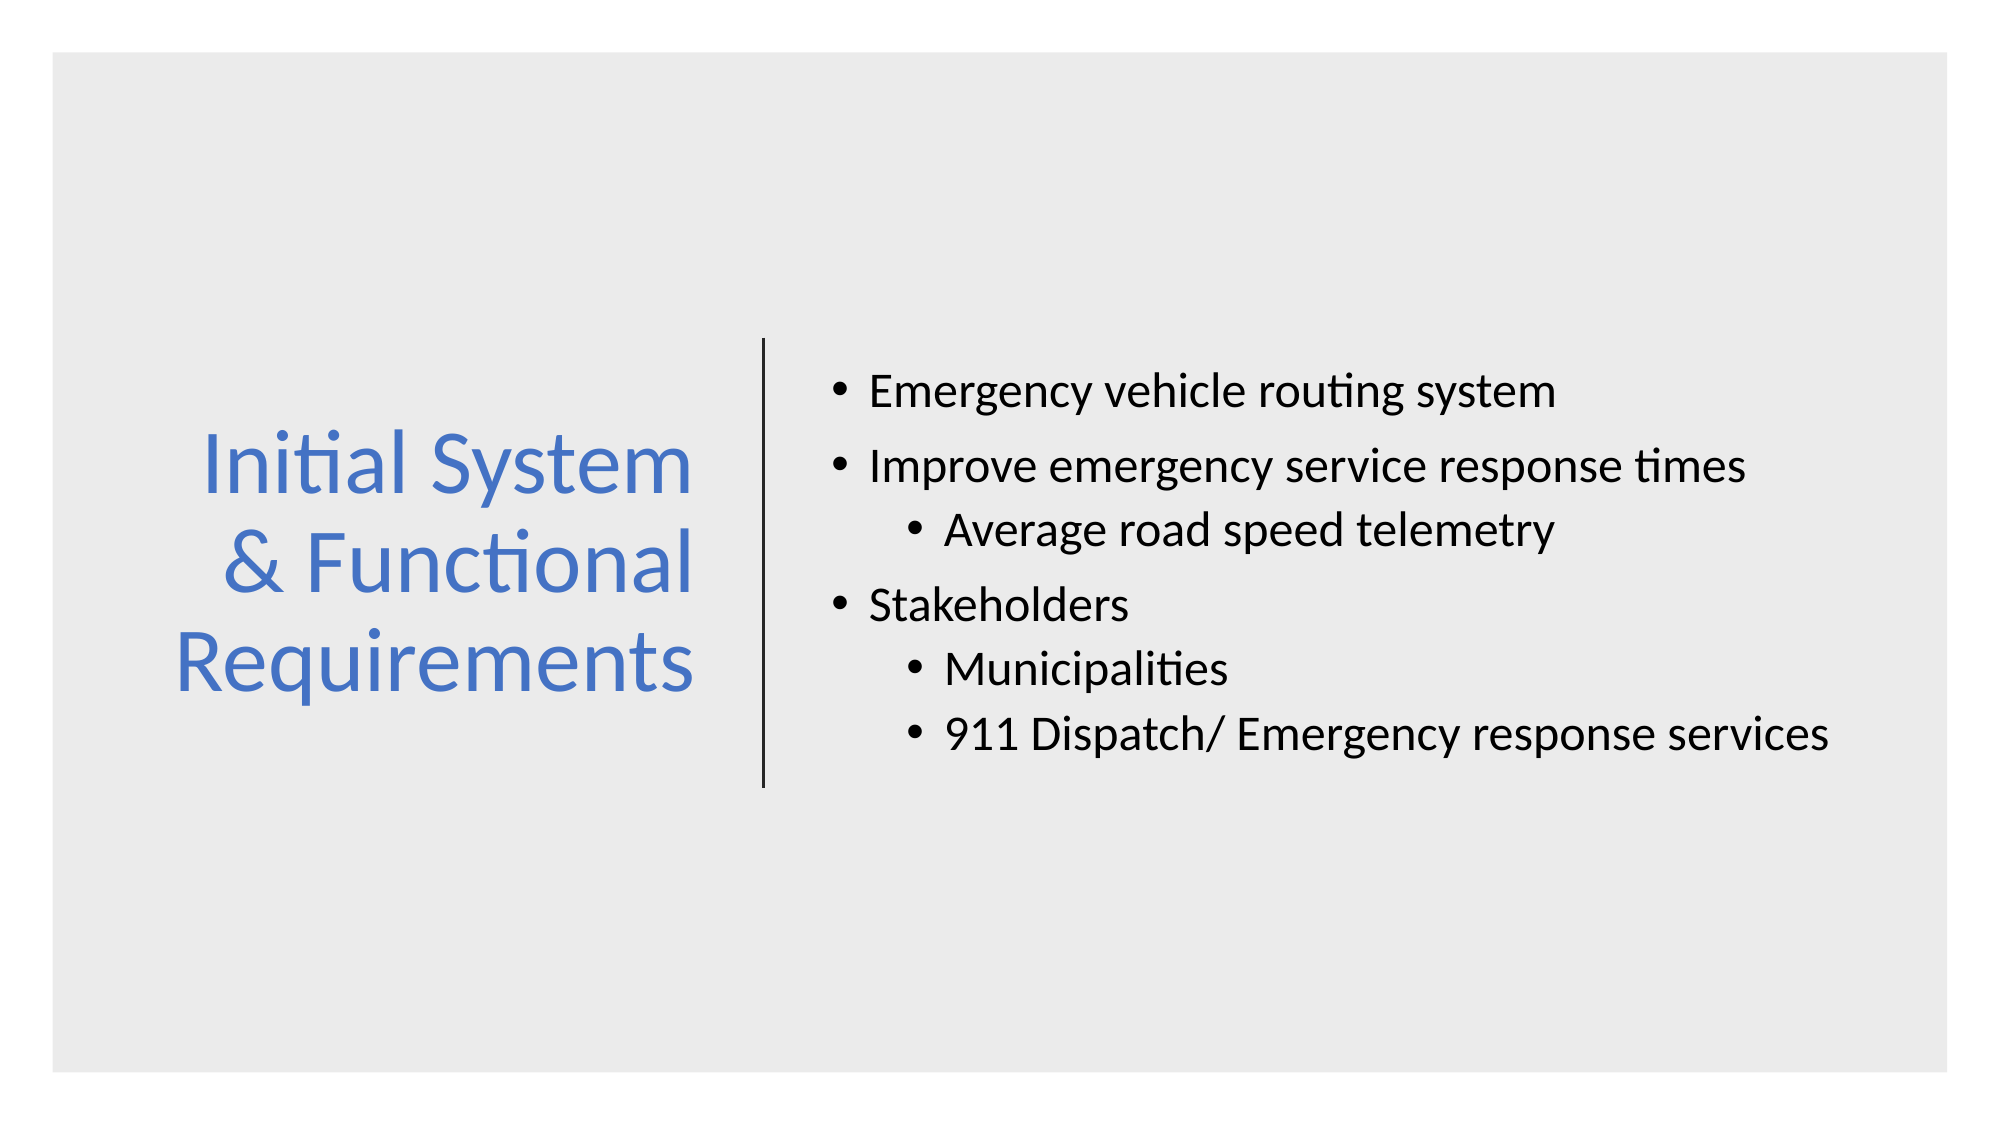

# Initial System & Functional Requirements
Emergency vehicle routing system
Improve emergency service response times
Average road speed telemetry
Stakeholders
Municipalities
911 Dispatch/ Emergency response services